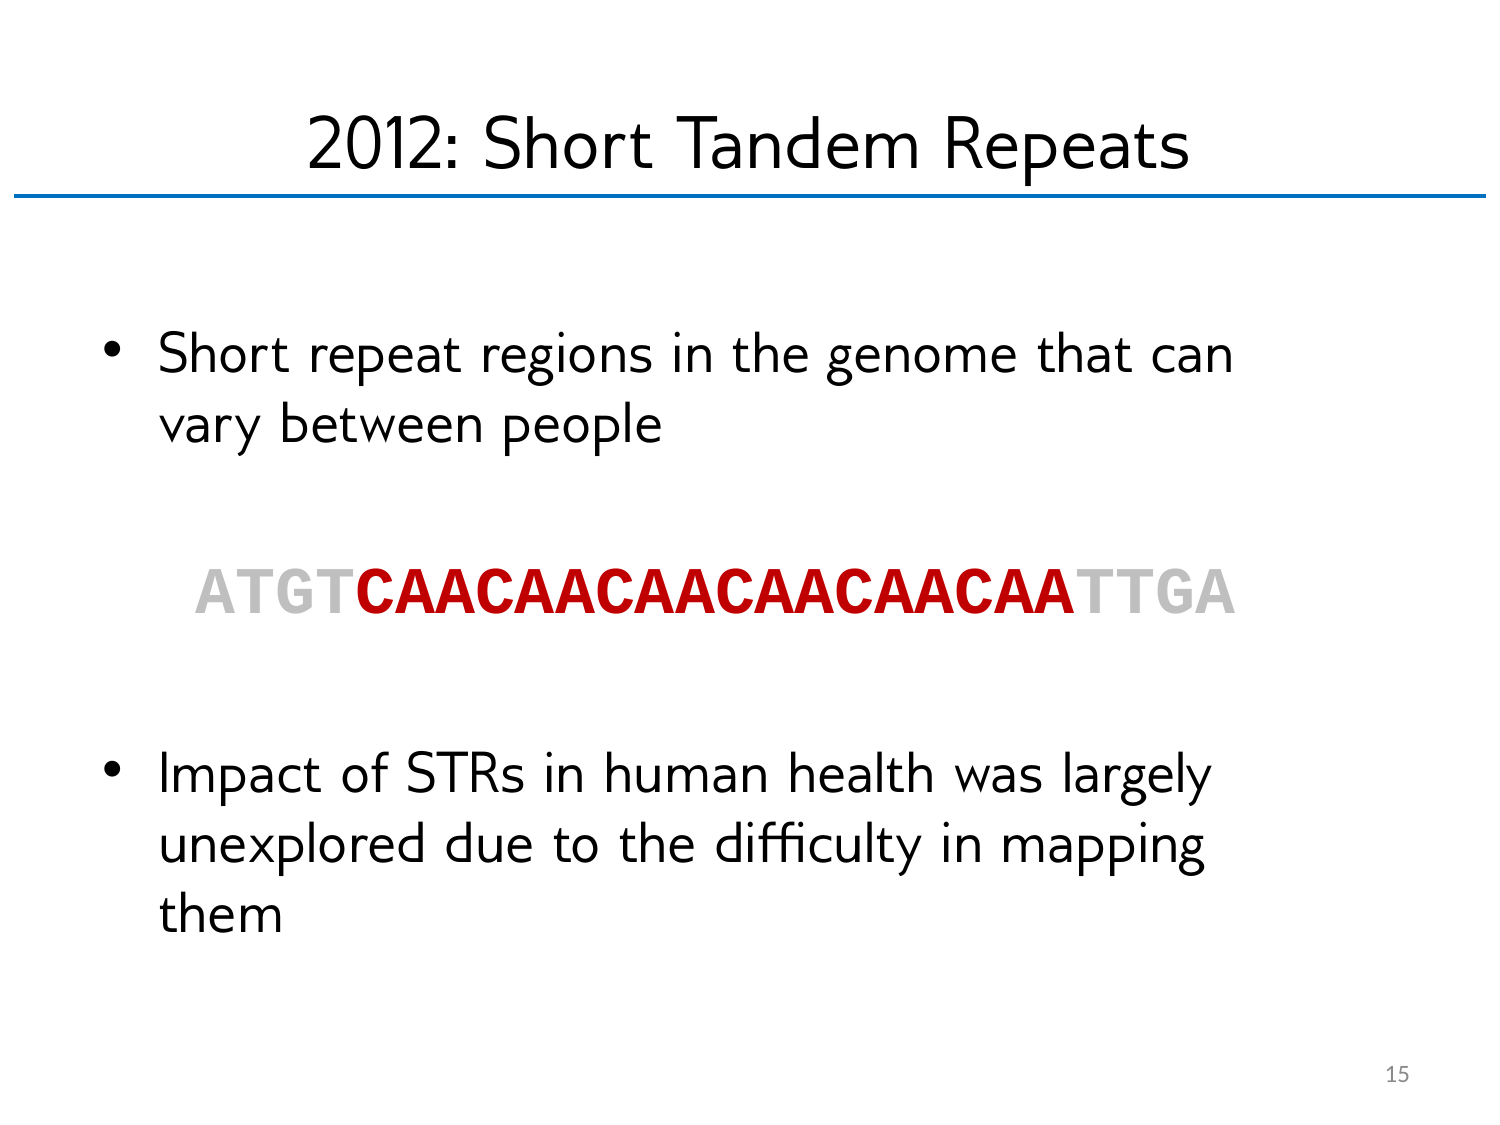

# 2012: Short Tandem Repeats

Short repeat regions in the genome that can vary between people

Impact of STRs in human health was largely unexplored due to the difficulty in mapping them
ATGTCAACAACAACAACAACAATTGA
15